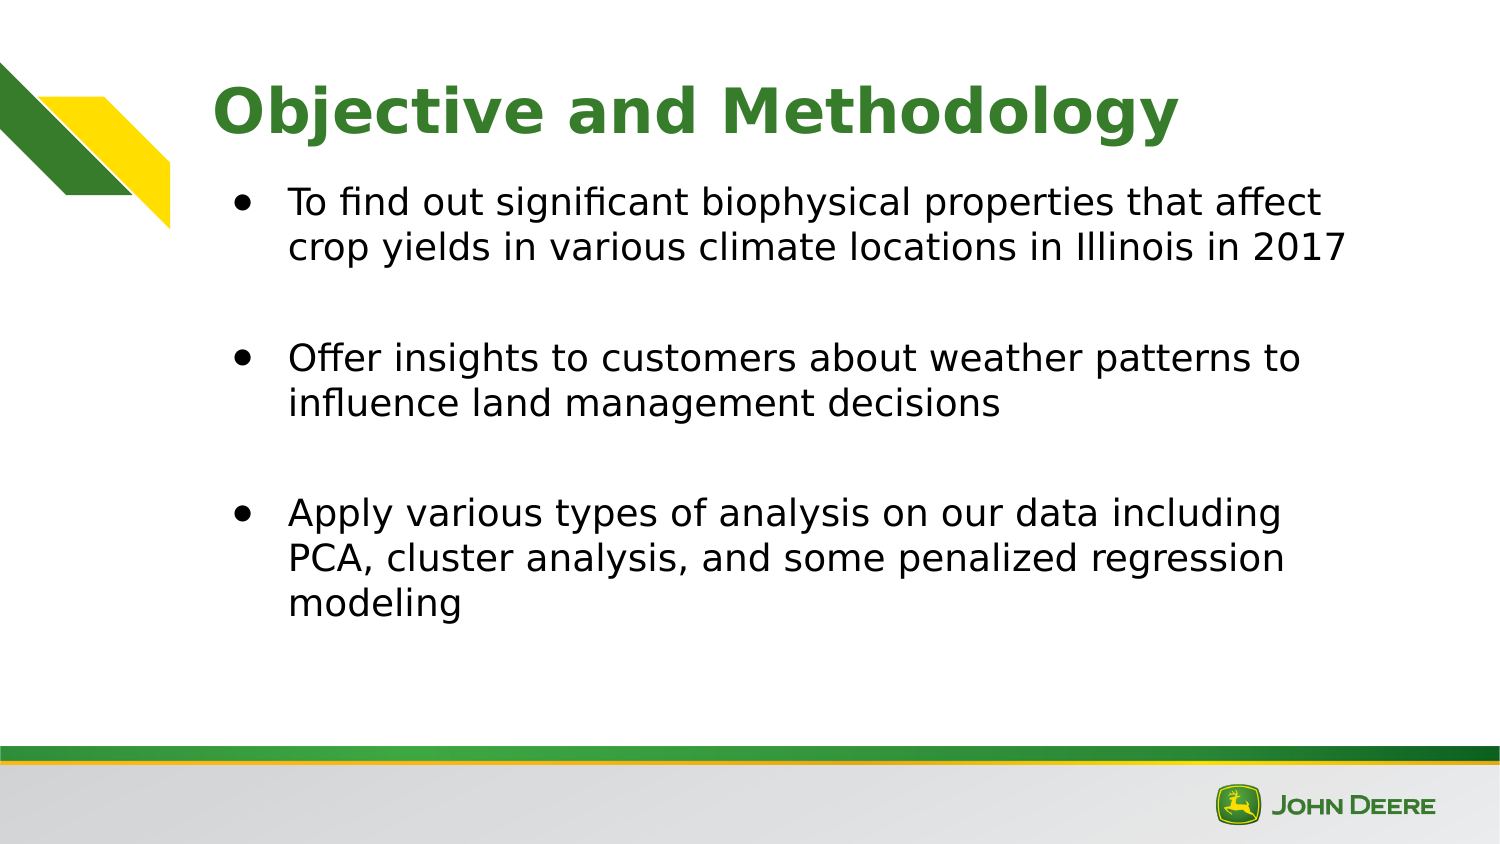

# Objective and Methodology
To find out significant biophysical properties that affect crop yields in various climate locations in Illinois in 2017

Offer insights to customers about weather patterns to influence land management decisions

Apply various types of analysis on our data including PCA, cluster analysis, and some penalized regression modeling